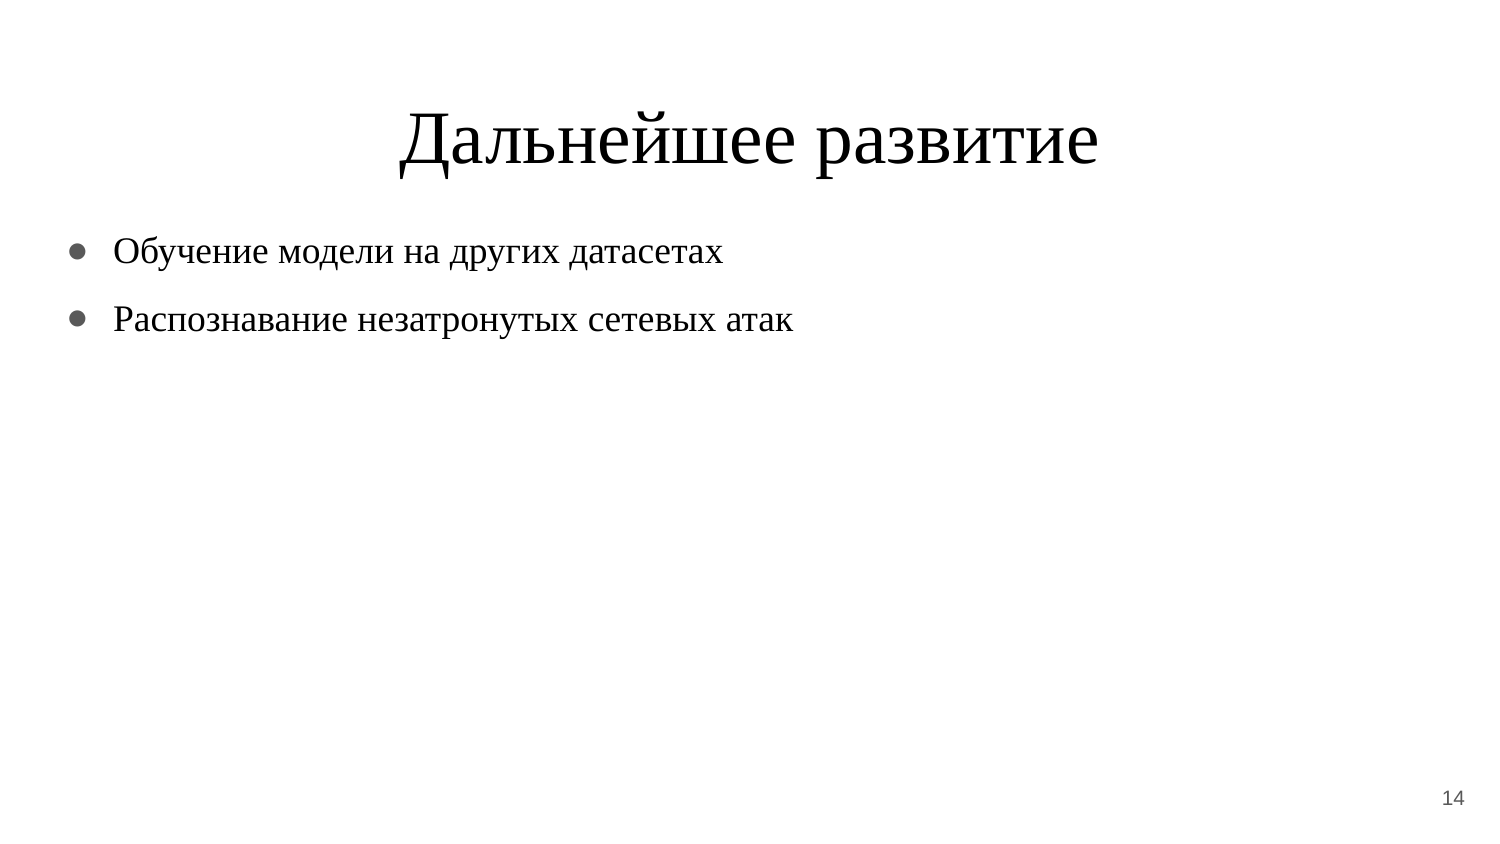

# Дальнейшее развитие
Обучение модели на других датасетах
Распознавание незатронутых сетевых атак
14